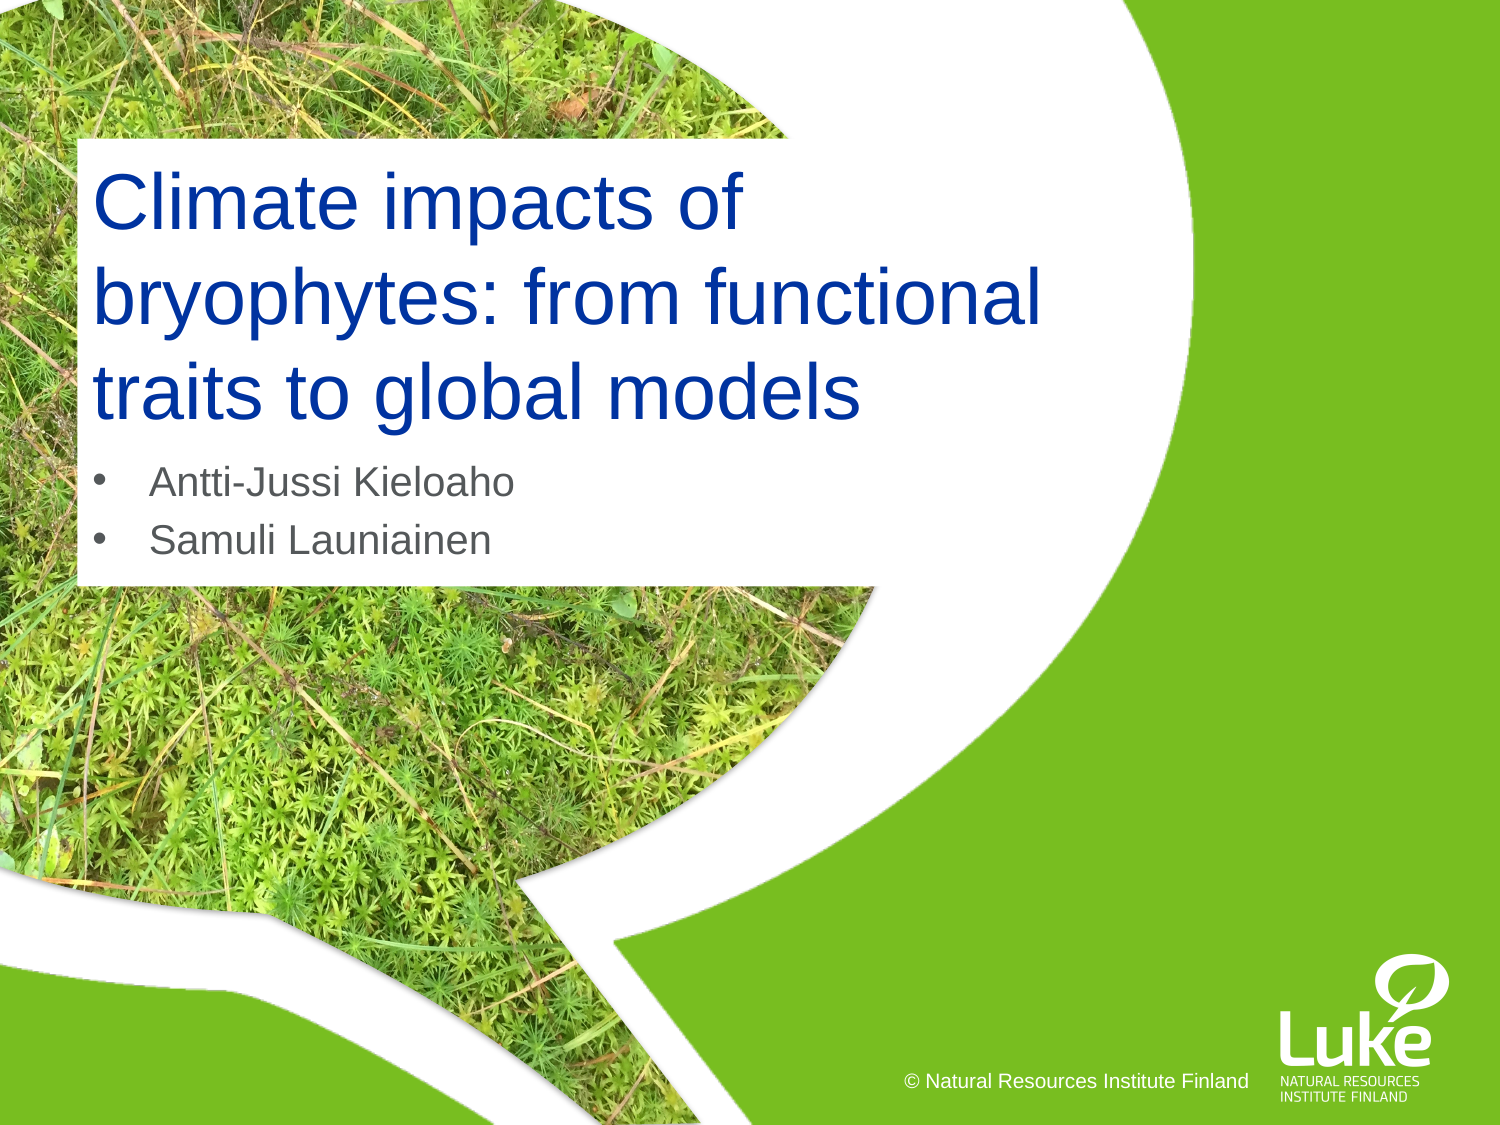

# Climate impacts of bryophytes: from functional traits to global models
Antti-Jussi Kieloaho
Samuli Launiainen